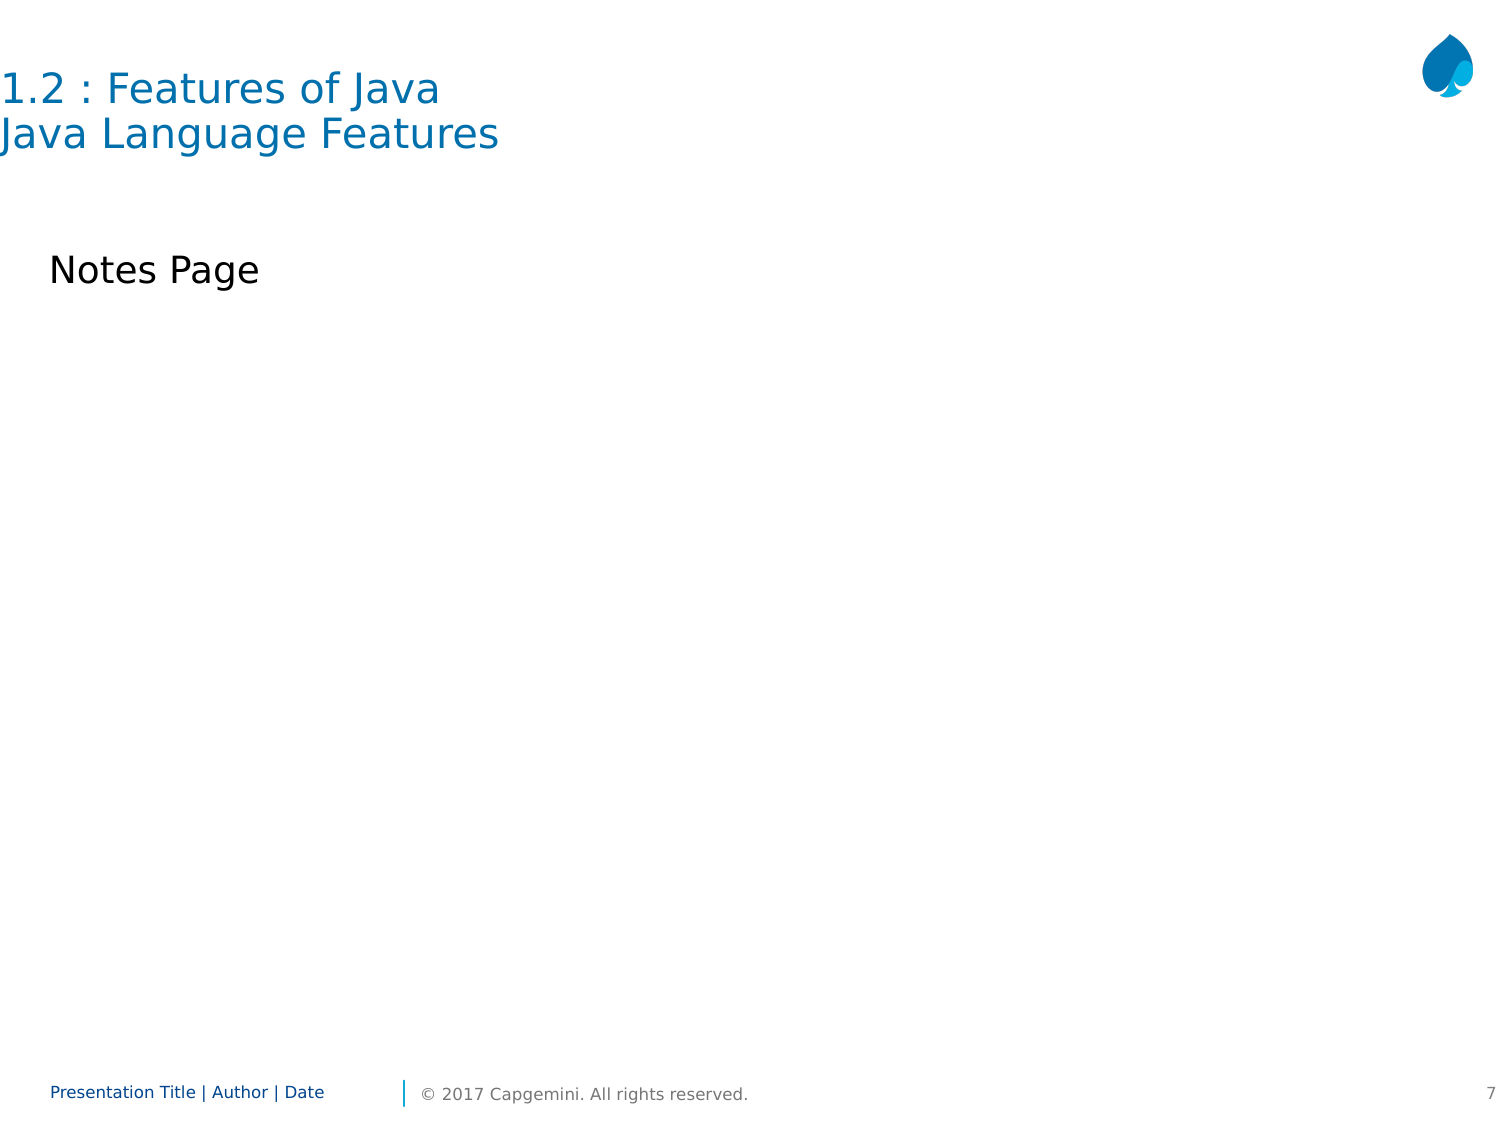

1.2 : Features of Java
Java Language Features
Notes Page